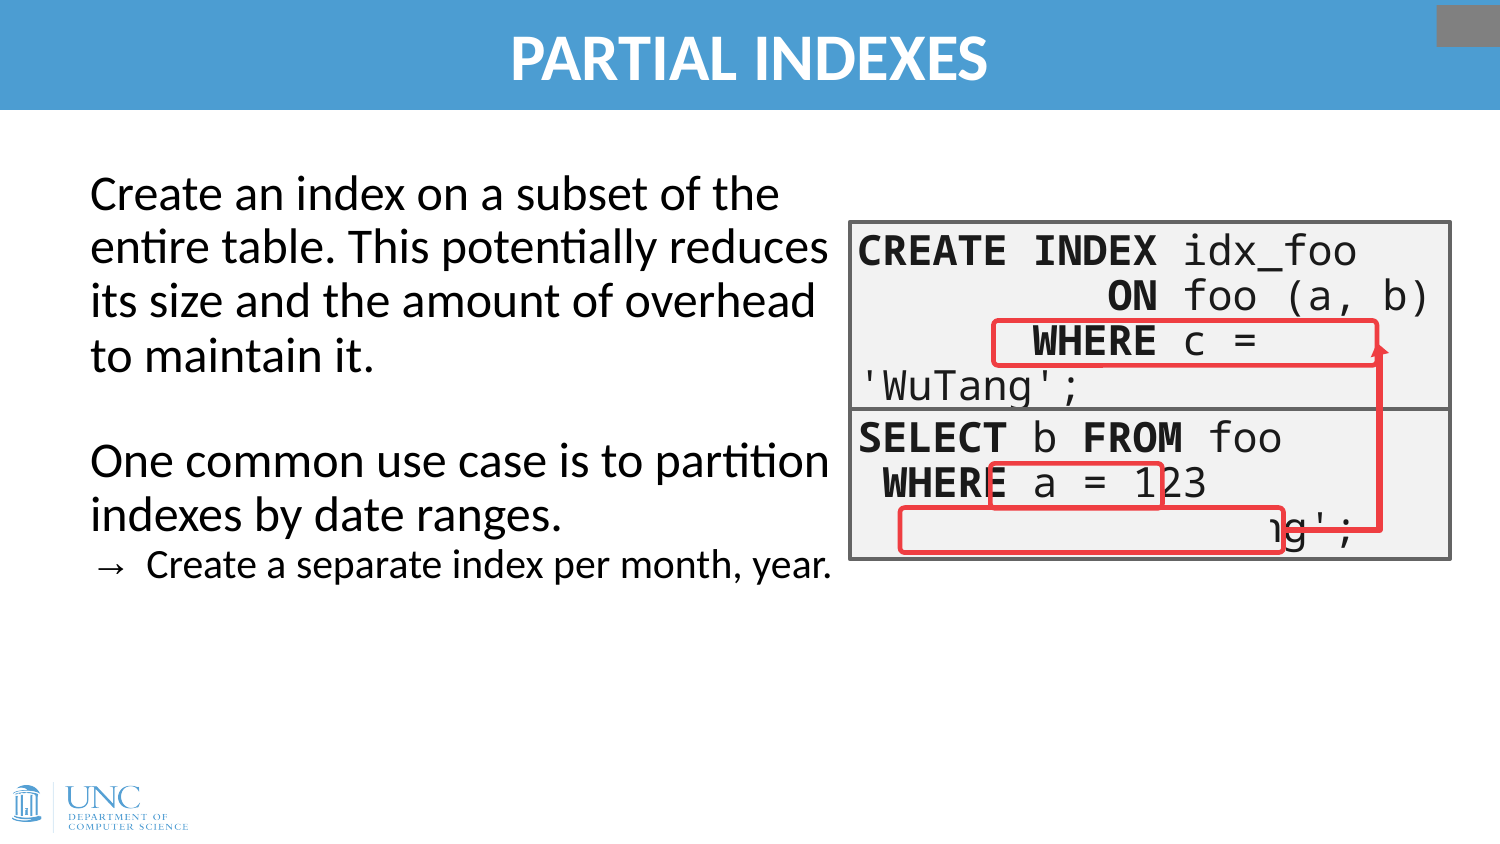

# PARTIAL INDEXES
63
Create an index on a subset of the entire table. This potentially reduces its size and the amount of overhead
to maintain it.

One common use case is to partition indexes by date ranges.
Create a separate index per month, year.
CREATE INDEX idx_foo
          ON foo (a, b)
       WHERE c = 'WuTang';

SELECT b FROM foo
 WHERE a = 123
   AND c = 'WuTang';